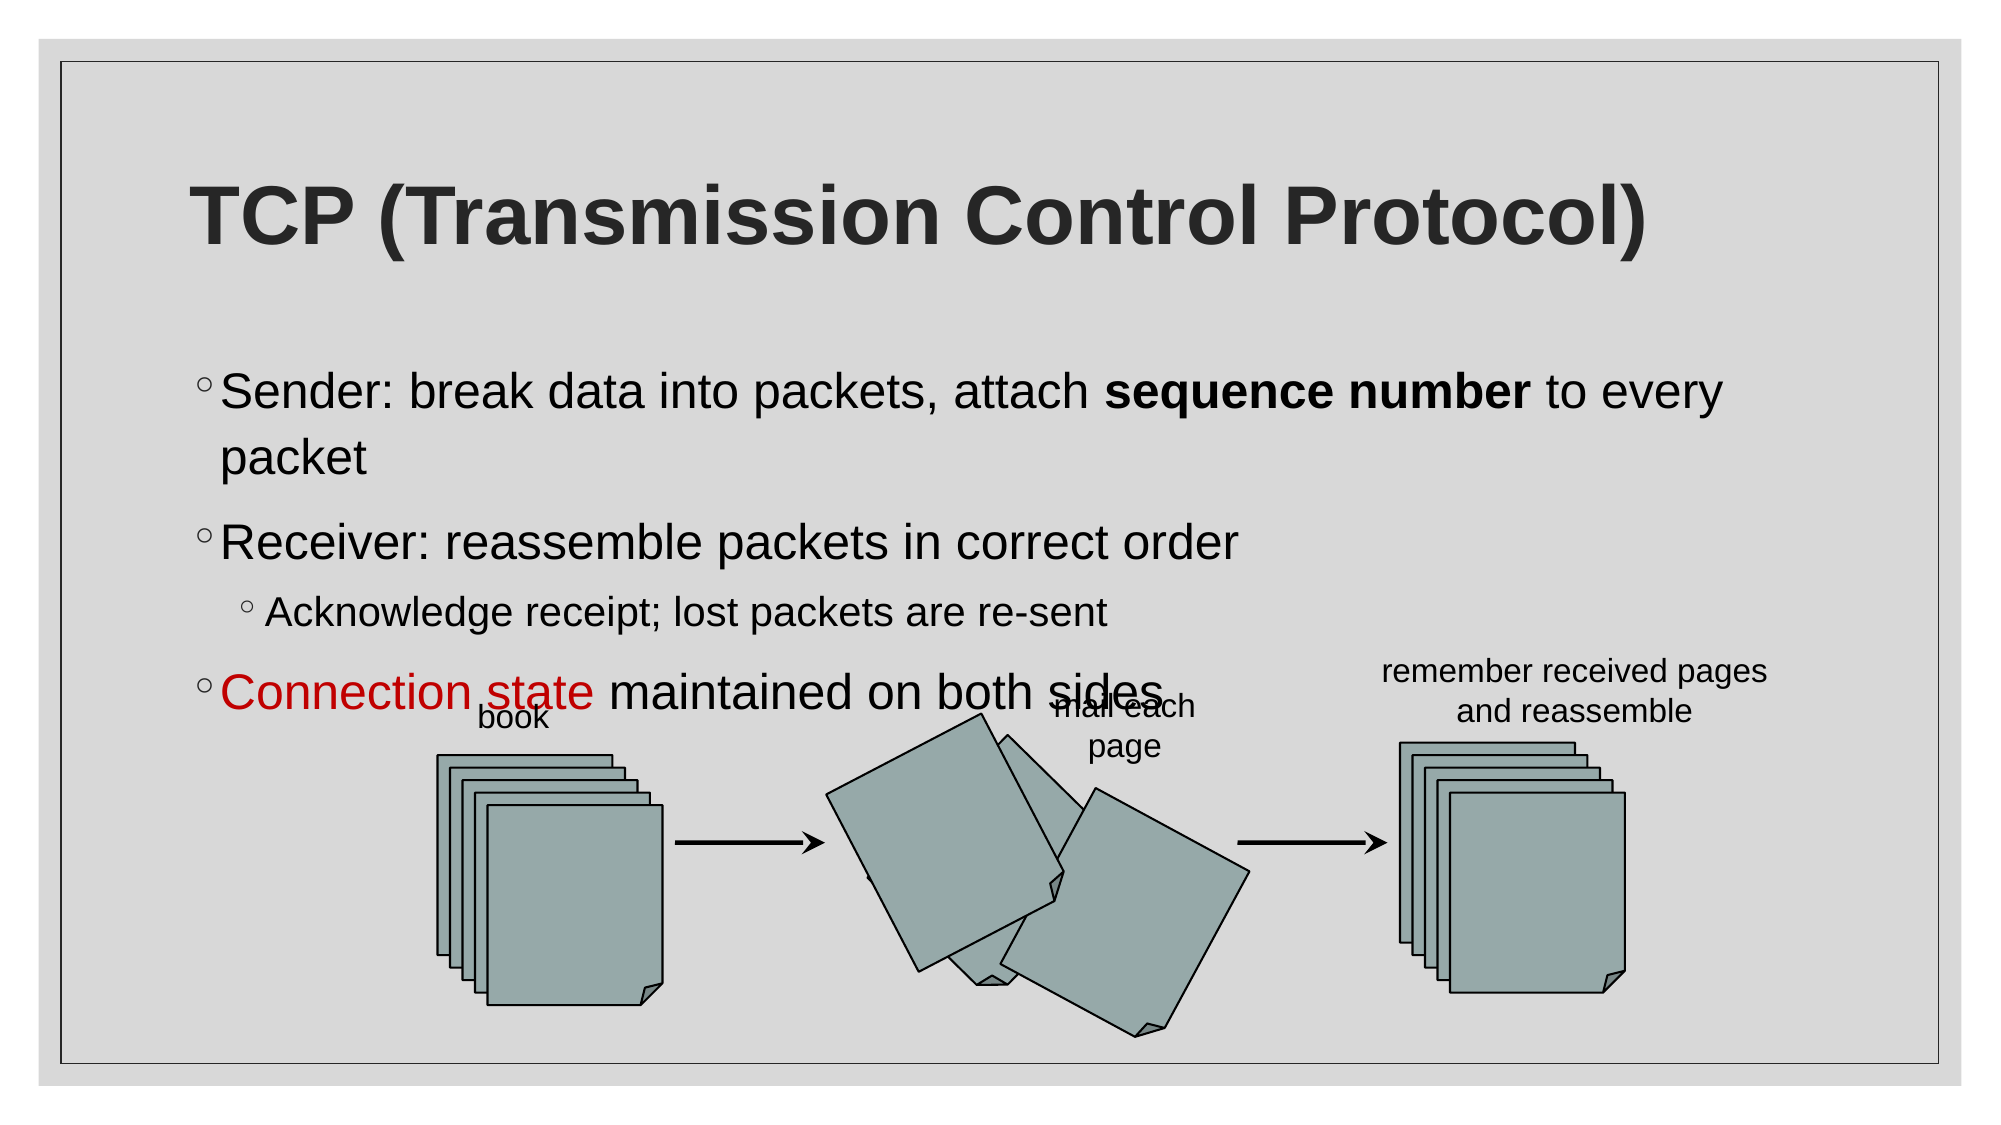

# TCP (Transmission Control Protocol)
Sender: break data into packets, attach sequence number to every packet
Receiver: reassemble packets in correct order
Acknowledge receipt; lost packets are re-sent
Connection state maintained on both sides
remember received pages
and reassemble
mail each
page
book